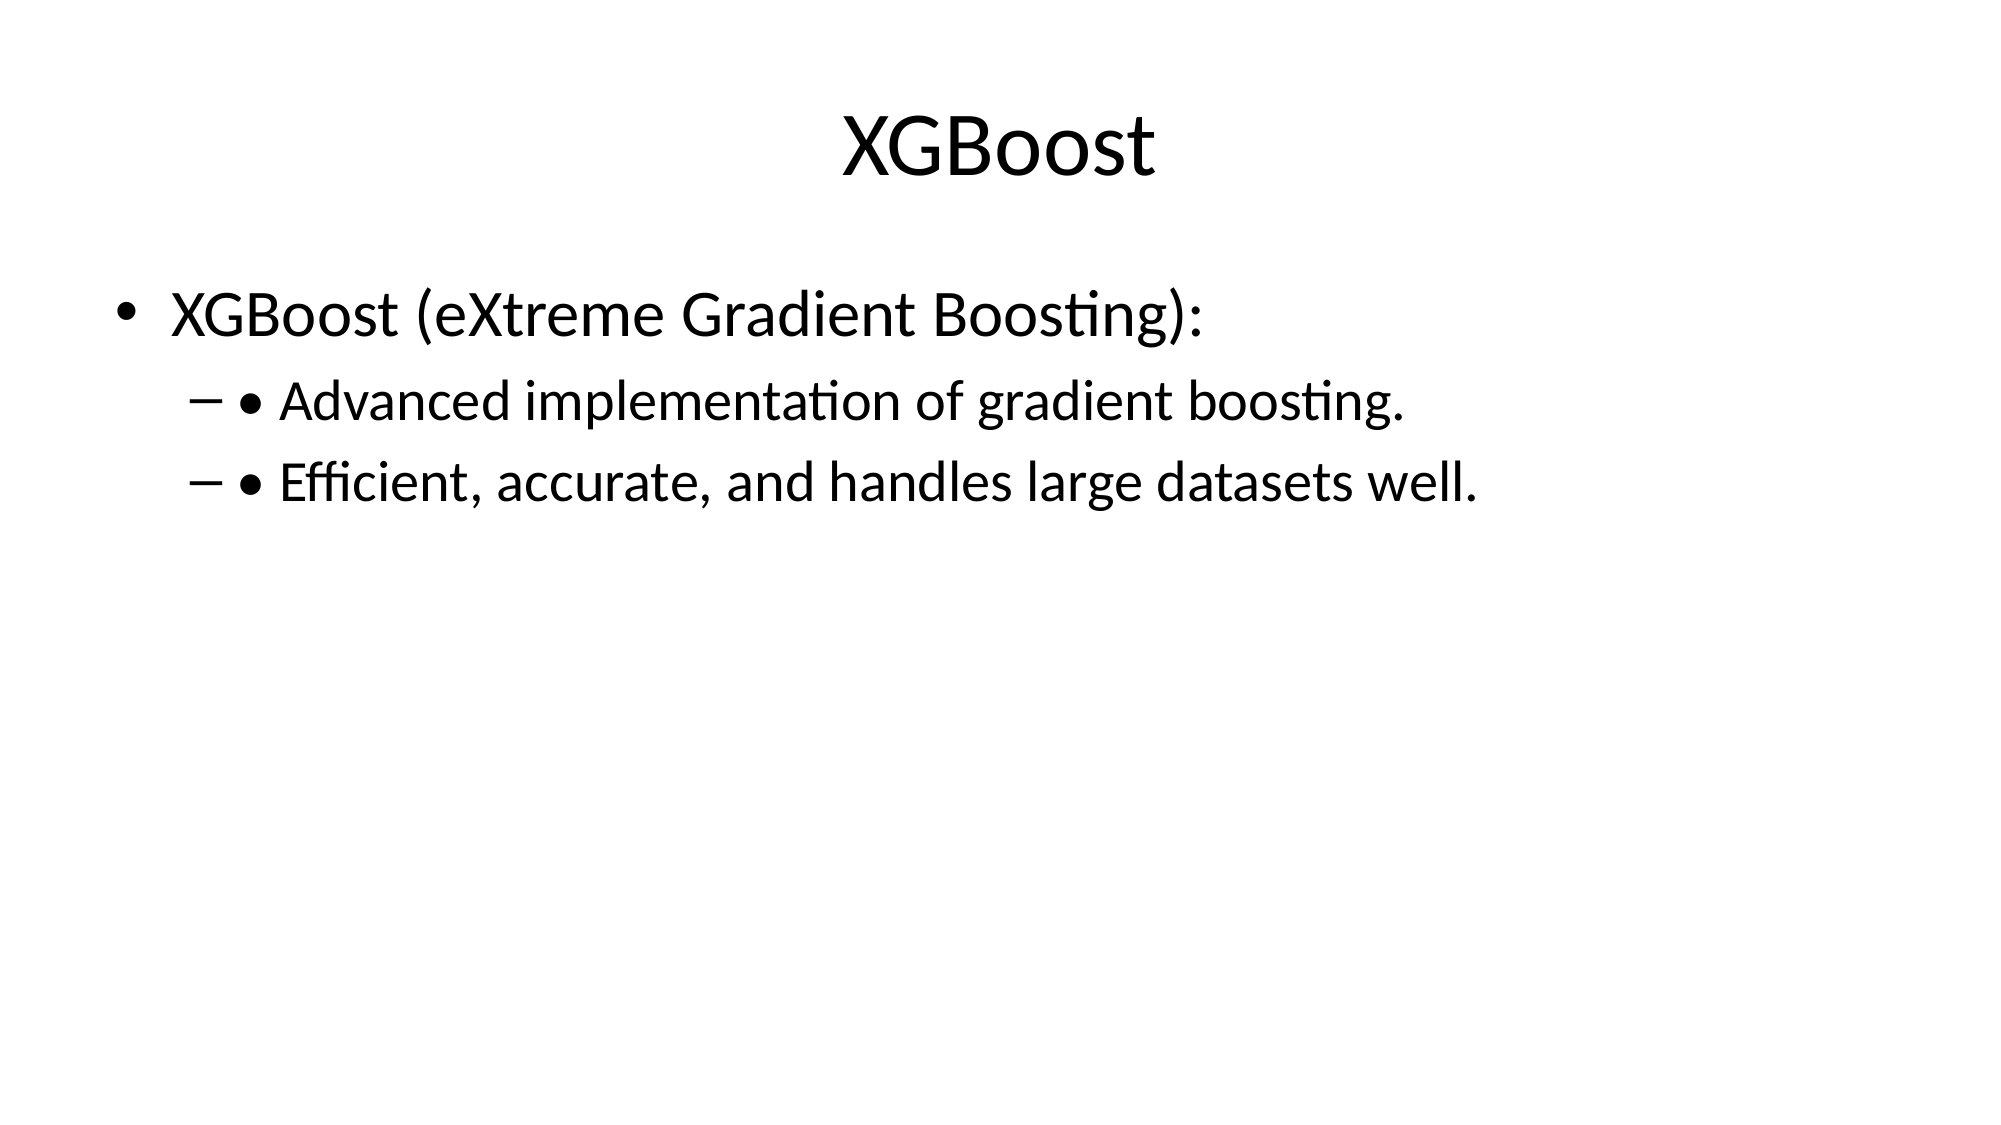

# XGBoost
XGBoost (eXtreme Gradient Boosting):
• Advanced implementation of gradient boosting.
• Efficient, accurate, and handles large datasets well.